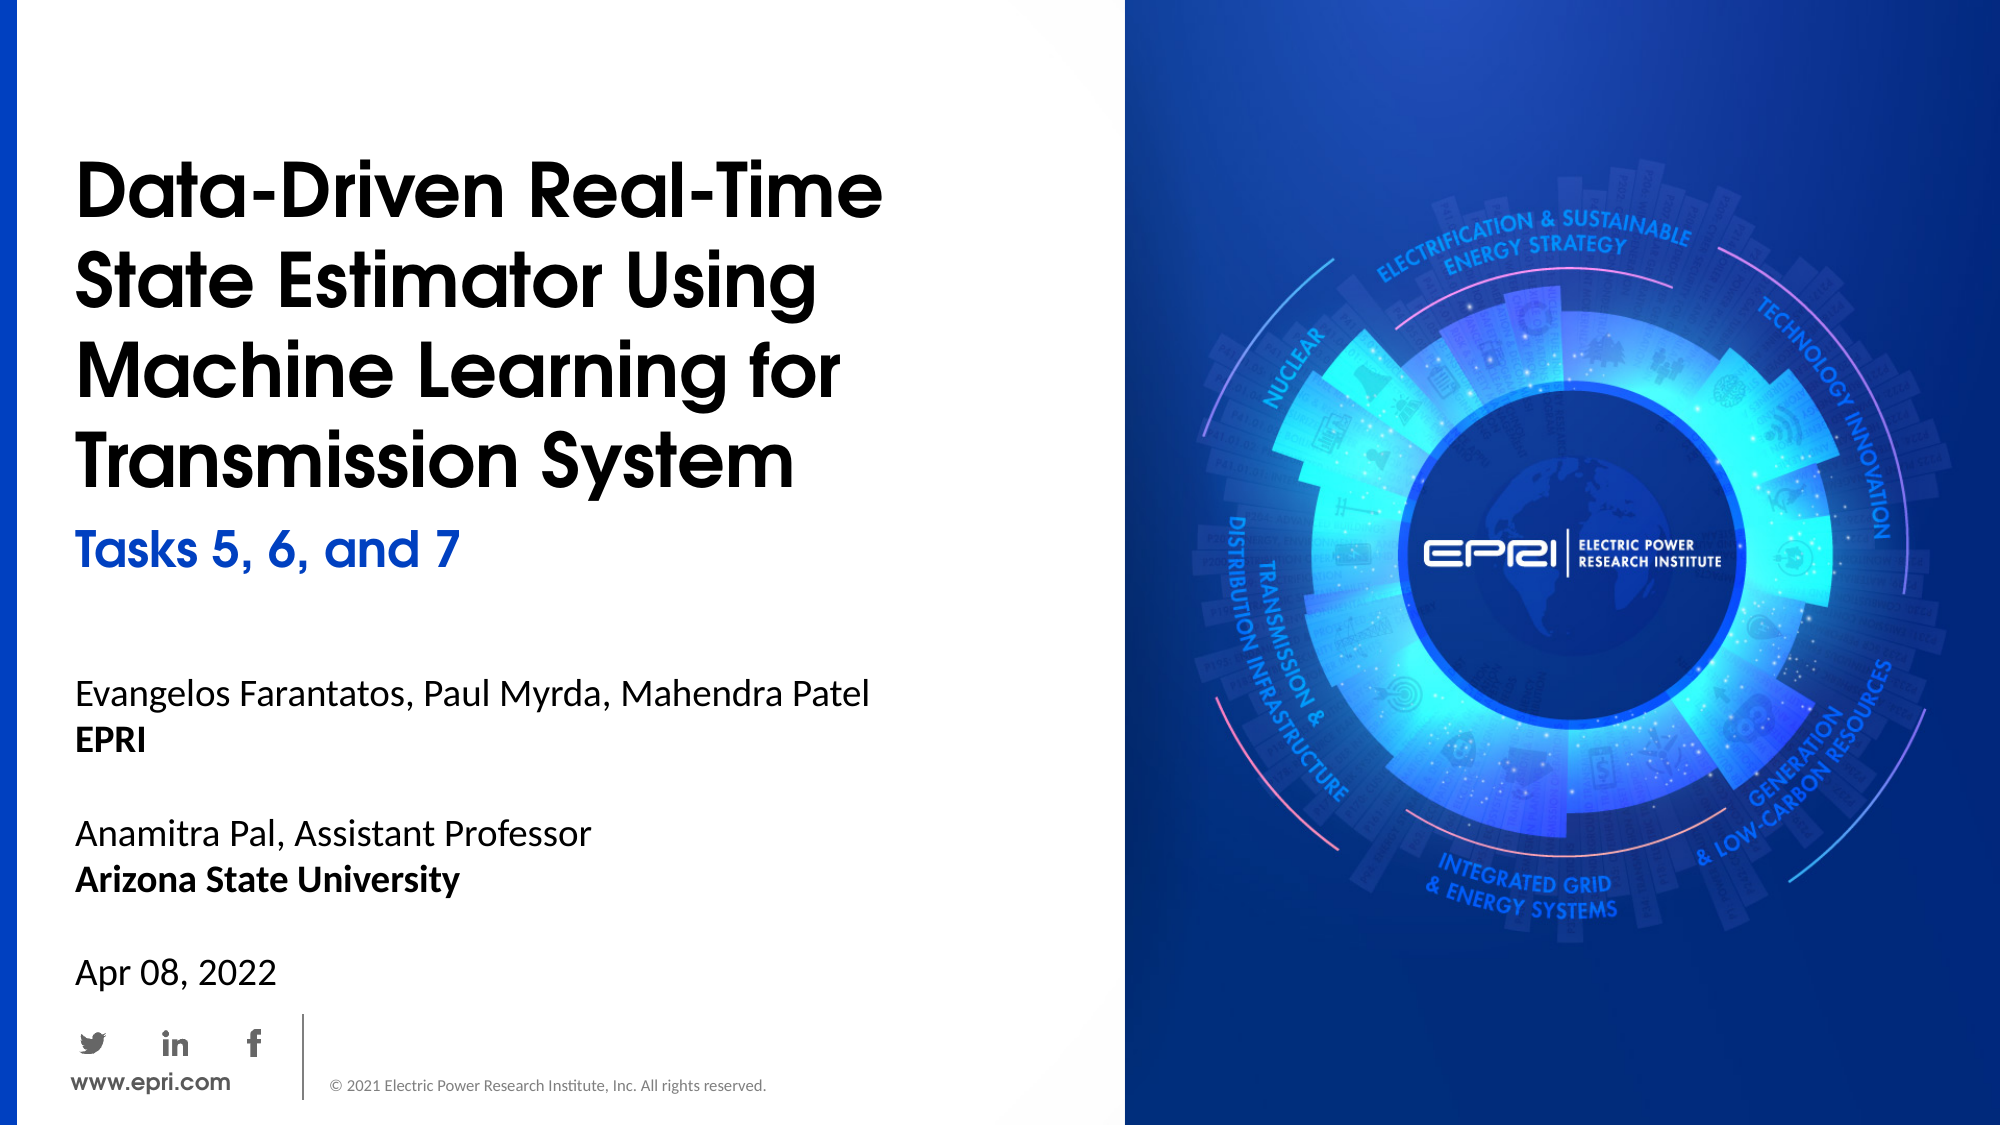

# Data-Driven Real-Time State Estimator Using Machine Learning for Transmission System
Tasks 5, 6, and 7
Evangelos Farantatos, Paul Myrda, Mahendra Patel
EPRI

Anamitra Pal, Assistant Professor
Arizona State University

Apr 08, 2022